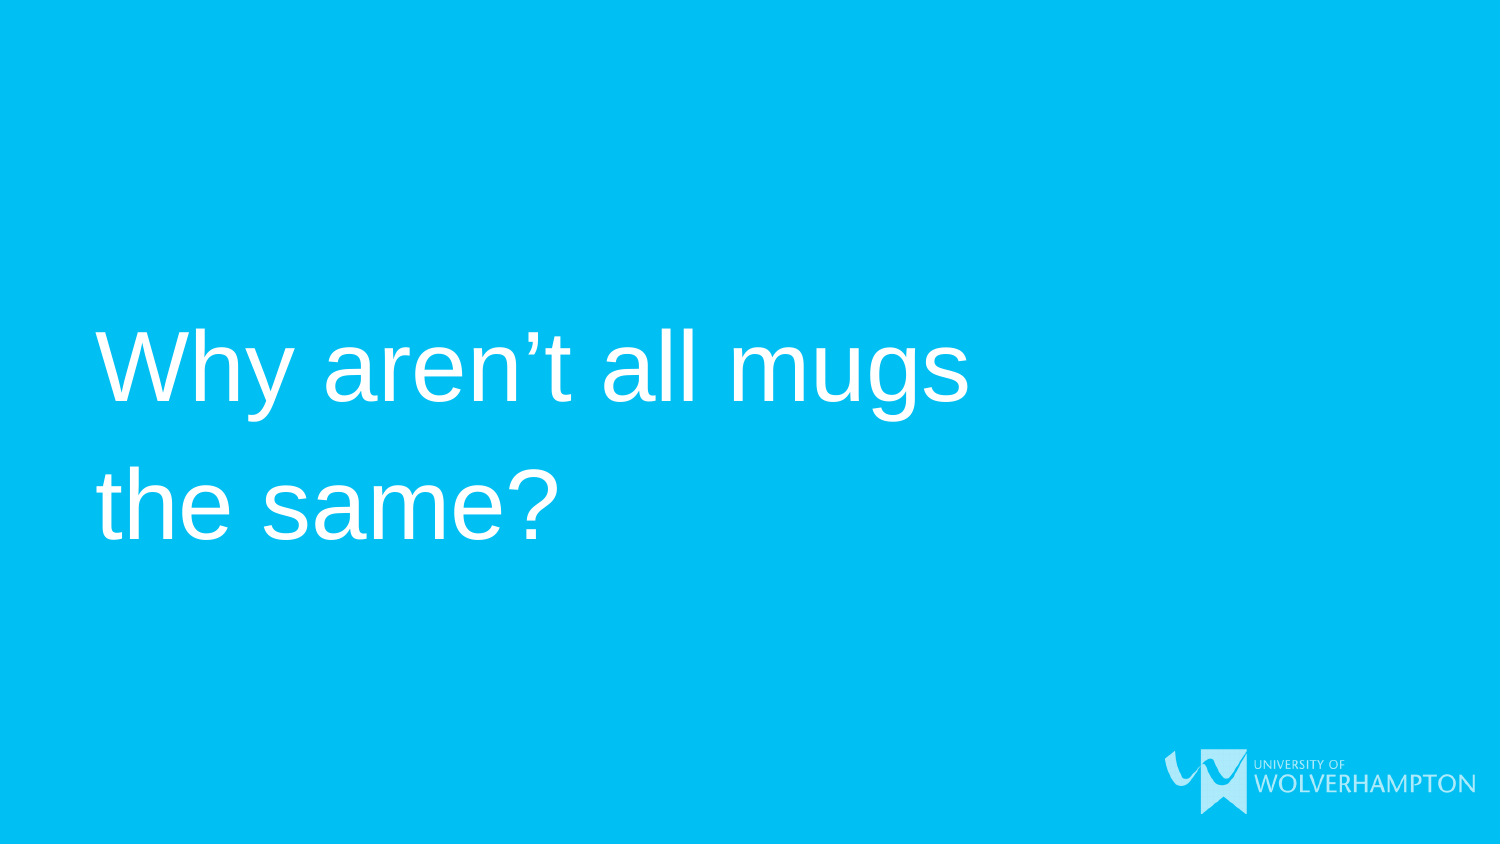

# Why aren’t all mugs the same?